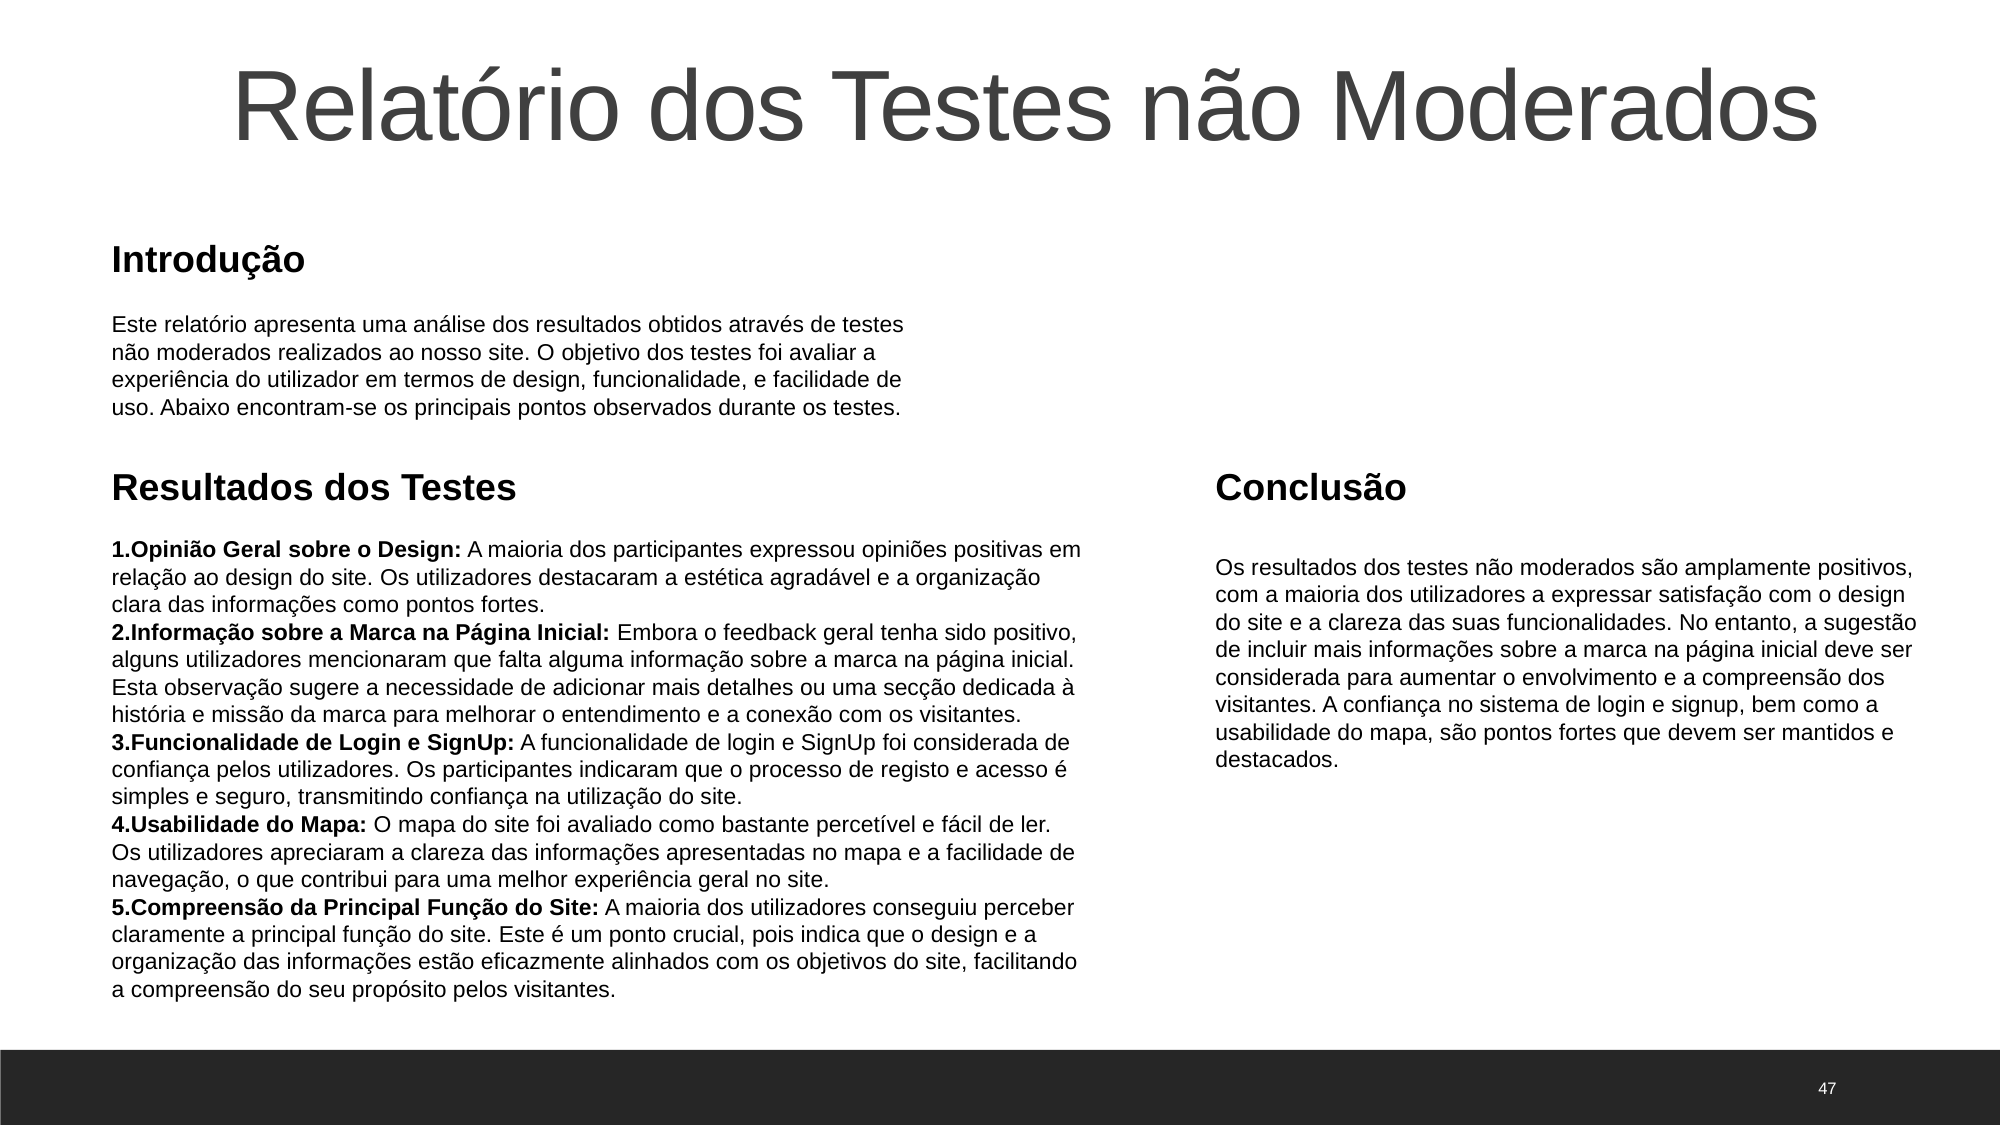

Relatório dos Testes não Moderados
Introdução
Este relatório apresenta uma análise dos resultados obtidos através de testes não moderados realizados ao nosso site. O objetivo dos testes foi avaliar a experiência do utilizador em termos de design, funcionalidade, e facilidade de uso. Abaixo encontram-se os principais pontos observados durante os testes.
Resultados dos Testes

Opinião Geral sobre o Design: A maioria dos participantes expressou opiniões positivas em relação ao design do site. Os utilizadores destacaram a estética agradável e a organização clara das informações como pontos fortes.
Informação sobre a Marca na Página Inicial: Embora o feedback geral tenha sido positivo, alguns utilizadores mencionaram que falta alguma informação sobre a marca na página inicial. Esta observação sugere a necessidade de adicionar mais detalhes ou uma secção dedicada à história e missão da marca para melhorar o entendimento e a conexão com os visitantes.
Funcionalidade de Login e SignUp: A funcionalidade de login e SignUp foi considerada de confiança pelos utilizadores. Os participantes indicaram que o processo de registo e acesso é simples e seguro, transmitindo confiança na utilização do site.
Usabilidade do Mapa: O mapa do site foi avaliado como bastante percetível e fácil de ler. Os utilizadores apreciaram a clareza das informações apresentadas no mapa e a facilidade de navegação, o que contribui para uma melhor experiência geral no site.
Compreensão da Principal Função do Site: A maioria dos utilizadores conseguiu perceber claramente a principal função do site. Este é um ponto crucial, pois indica que o design e a organização das informações estão eficazmente alinhados com os objetivos do site, facilitando a compreensão do seu propósito pelos visitantes.
Conclusão

Os resultados dos testes não moderados são amplamente positivos, com a maioria dos utilizadores a expressar satisfação com o design do site e a clareza das suas funcionalidades. No entanto, a sugestão de incluir mais informações sobre a marca na página inicial deve ser considerada para aumentar o envolvimento e a compreensão dos visitantes. A confiança no sistema de login e signup, bem como a usabilidade do mapa, são pontos fortes que devem ser mantidos e destacados.
47